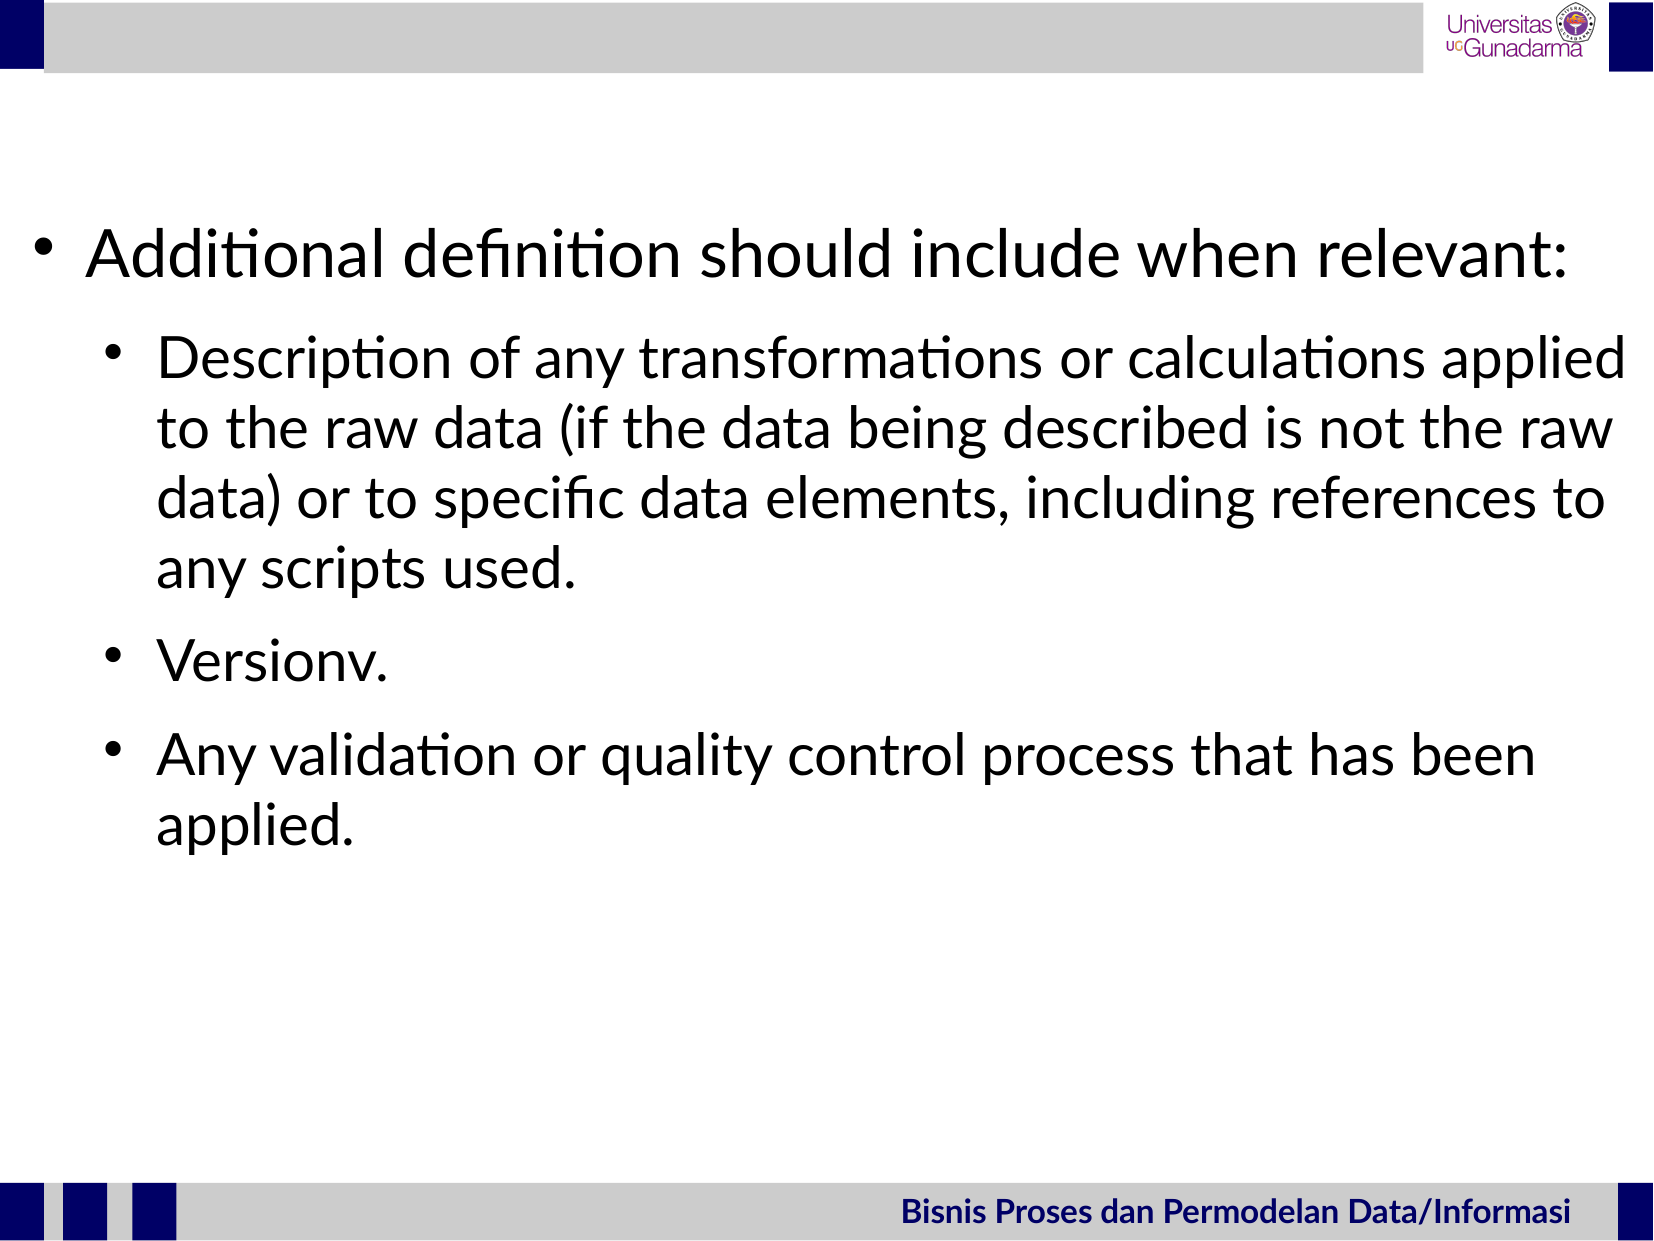

Additional definition should include when relevant:
Description of any transformations or calculations applied to the raw data (if the data being described is not the raw data) or to specific data elements, including references to any scripts used.
Versionv.
Any validation or quality control process that has been applied.